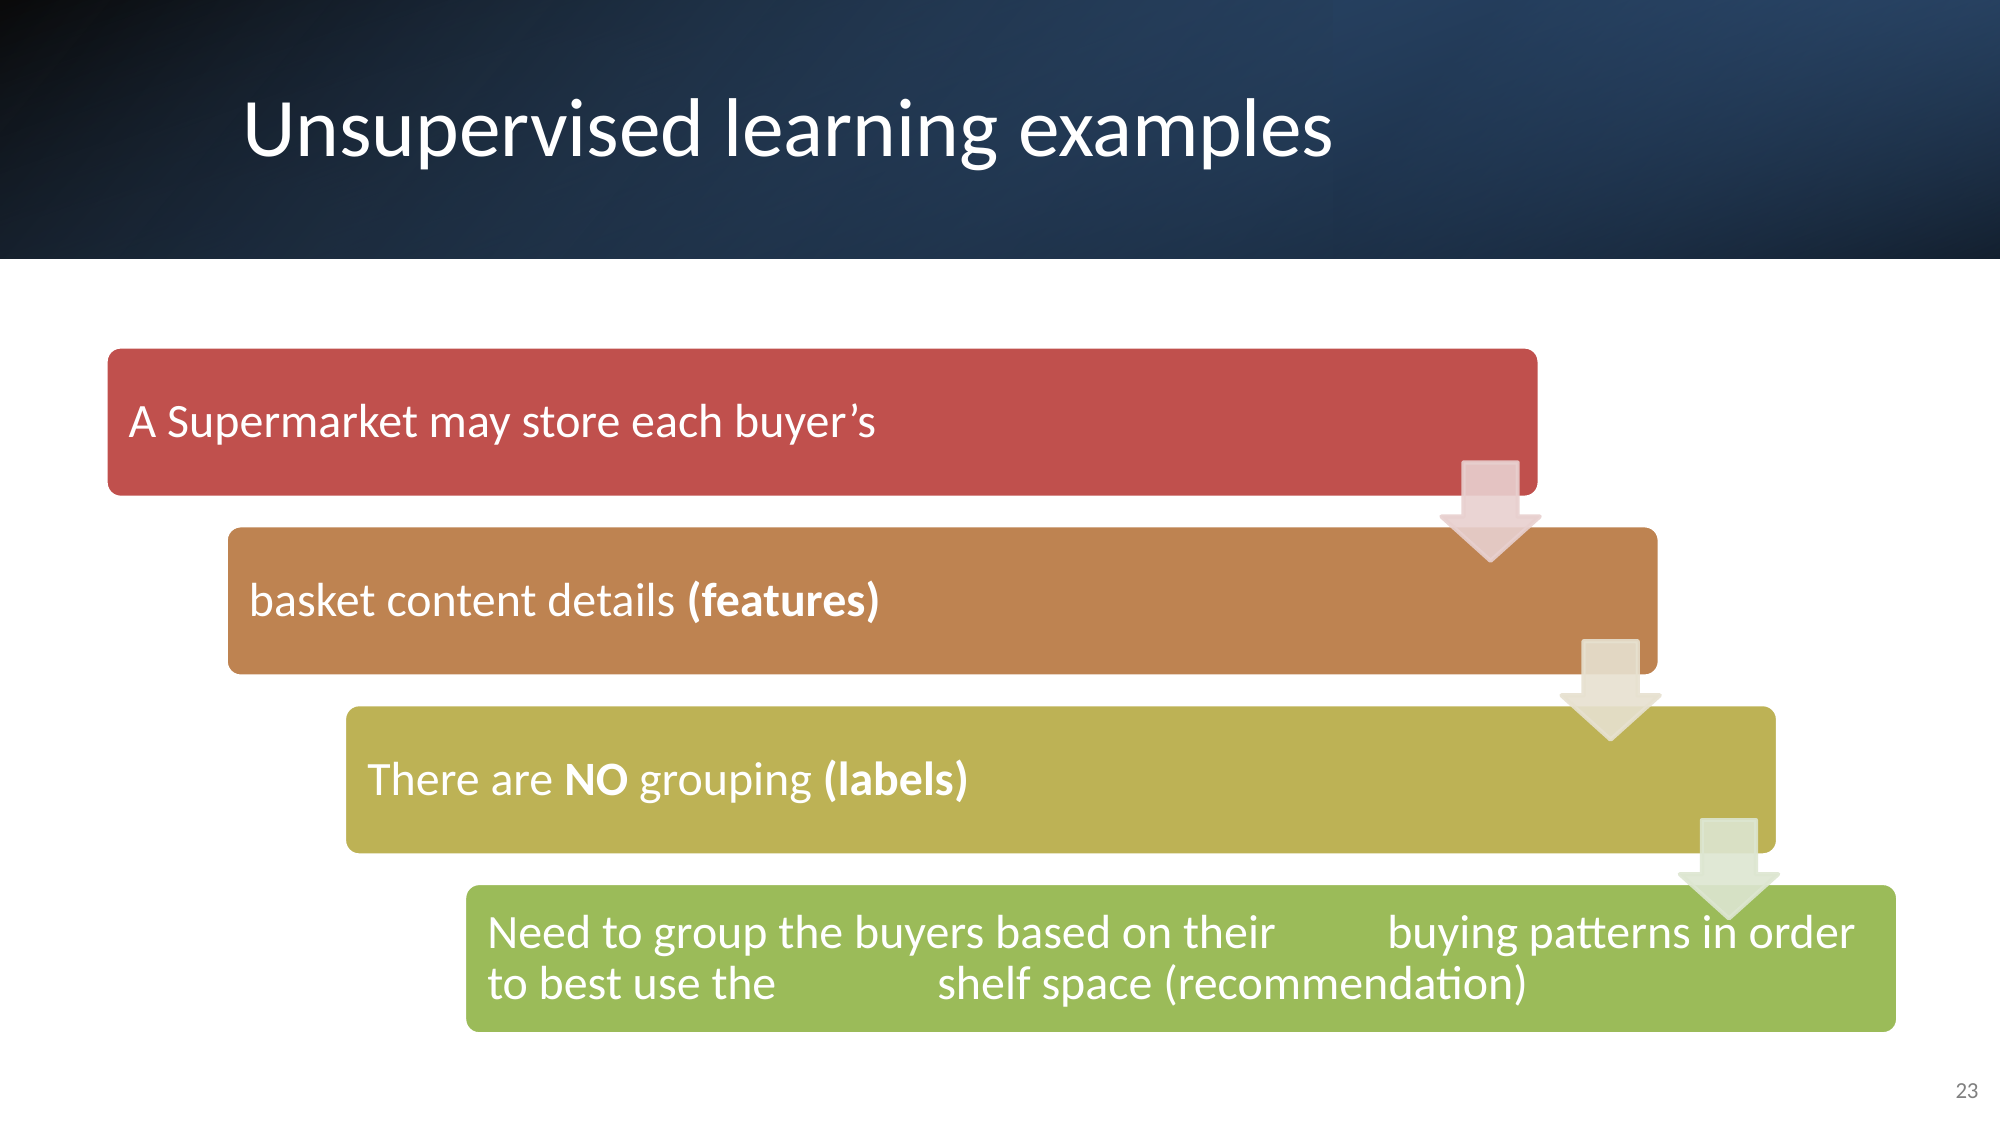

# Unsupervised learning examples
A Supermarket may store each buyer’s
basket content details (features)
There are NO grouping (labels)
Need to group the buyers based on their 	buying patterns in order to best use the 	shelf space (recommendation)

23